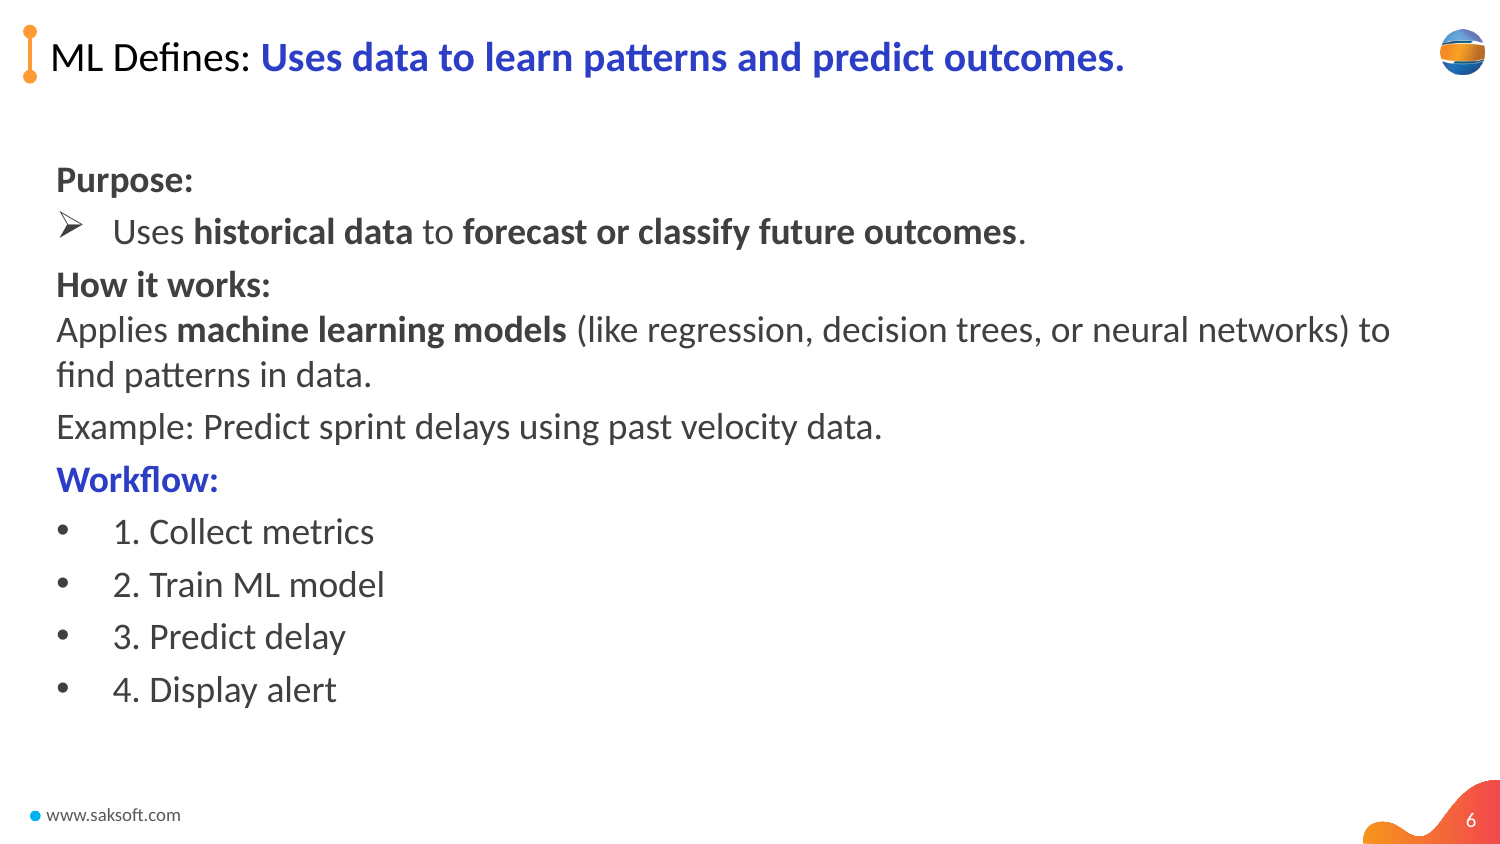

# ML Defines: Uses data to learn patterns and predict outcomes.
Purpose:
Uses historical data to forecast or classify future outcomes.
How it works:
Applies machine learning models (like regression, decision trees, or neural networks) to find patterns in data.
Example: Predict sprint delays using past velocity data.
Workflow:
1. Collect metrics
2. Train ML model
3. Predict delay
4. Display alert
6